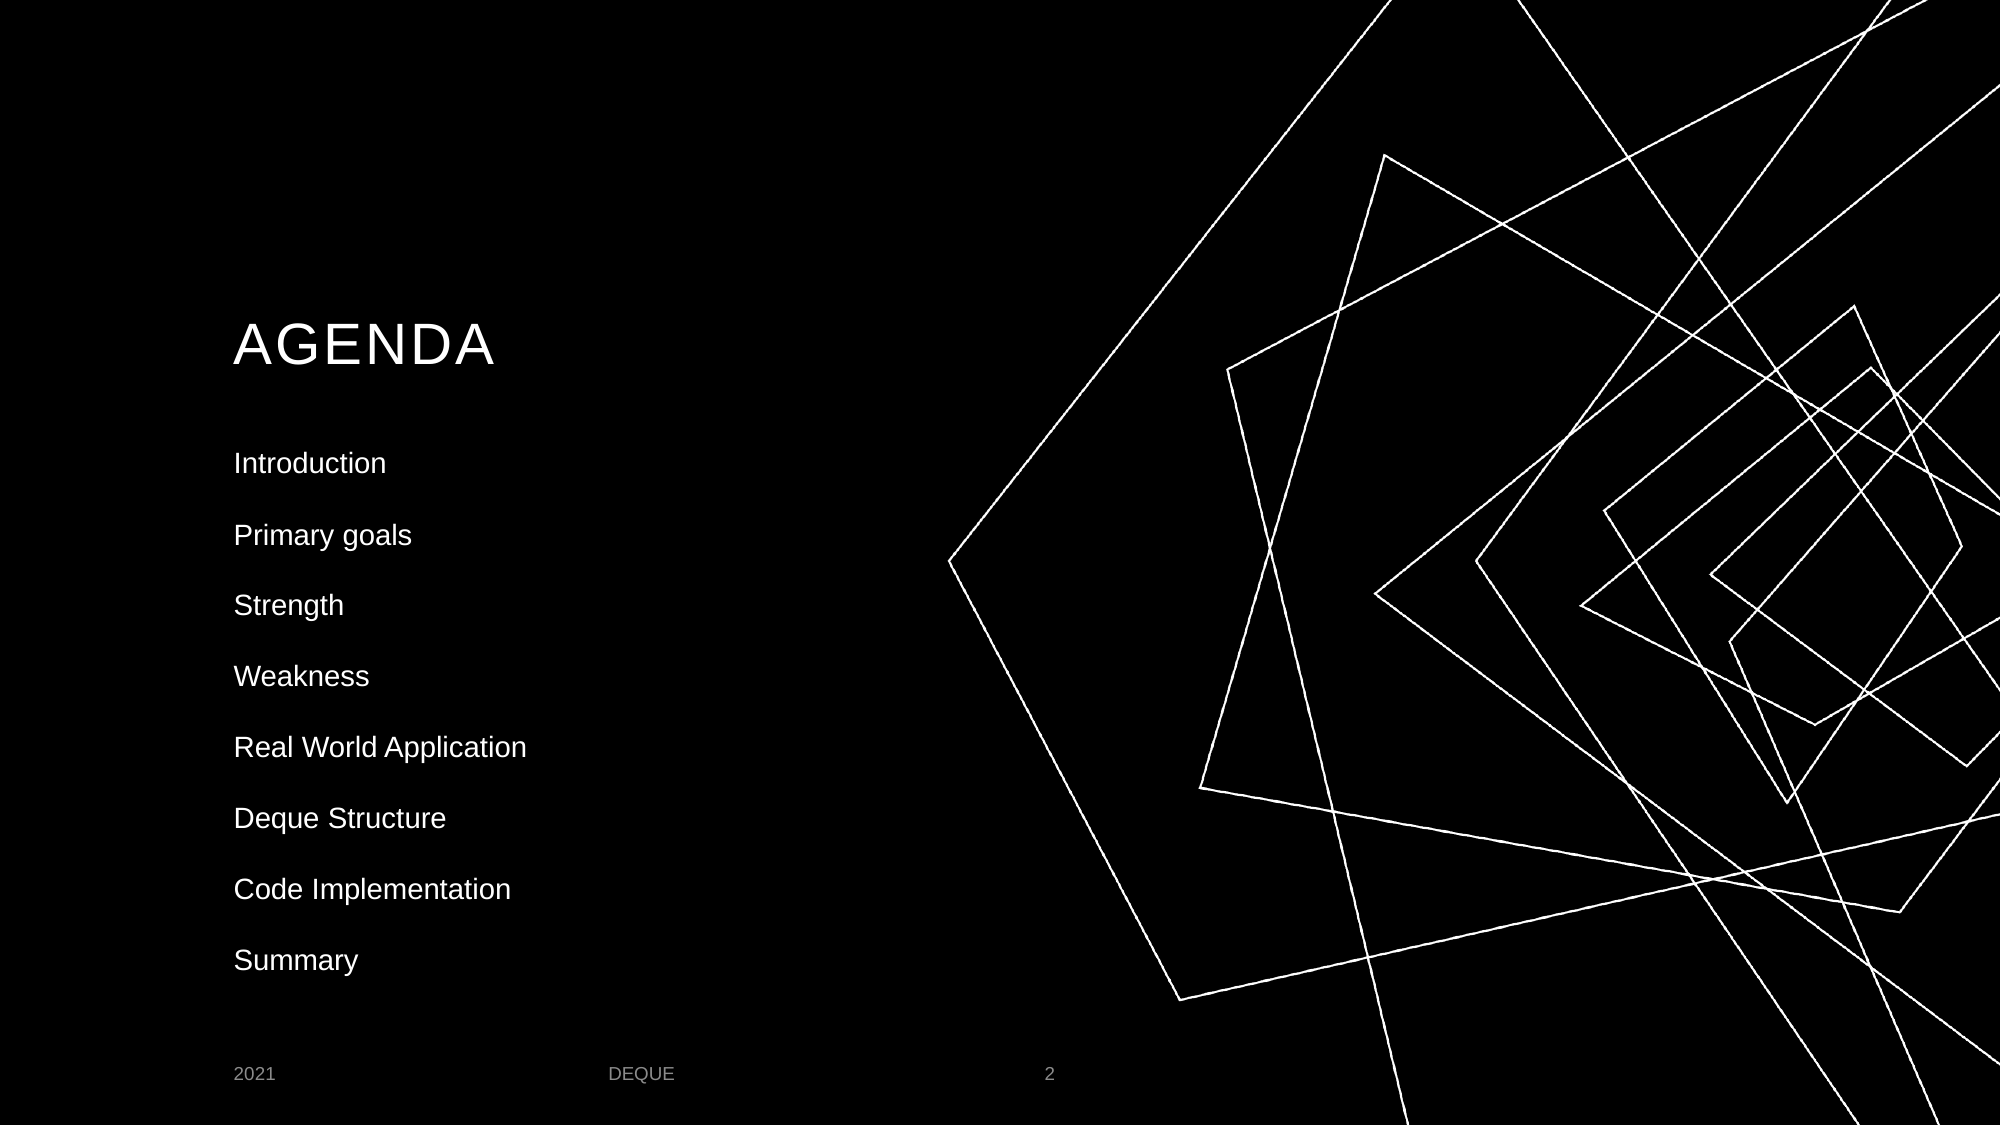

# AGENDA
Introduction
Primary goals
Strength
Weakness
Real World Application
Deque Structure
Code Implementation
Summary
DEQUE
2021
2